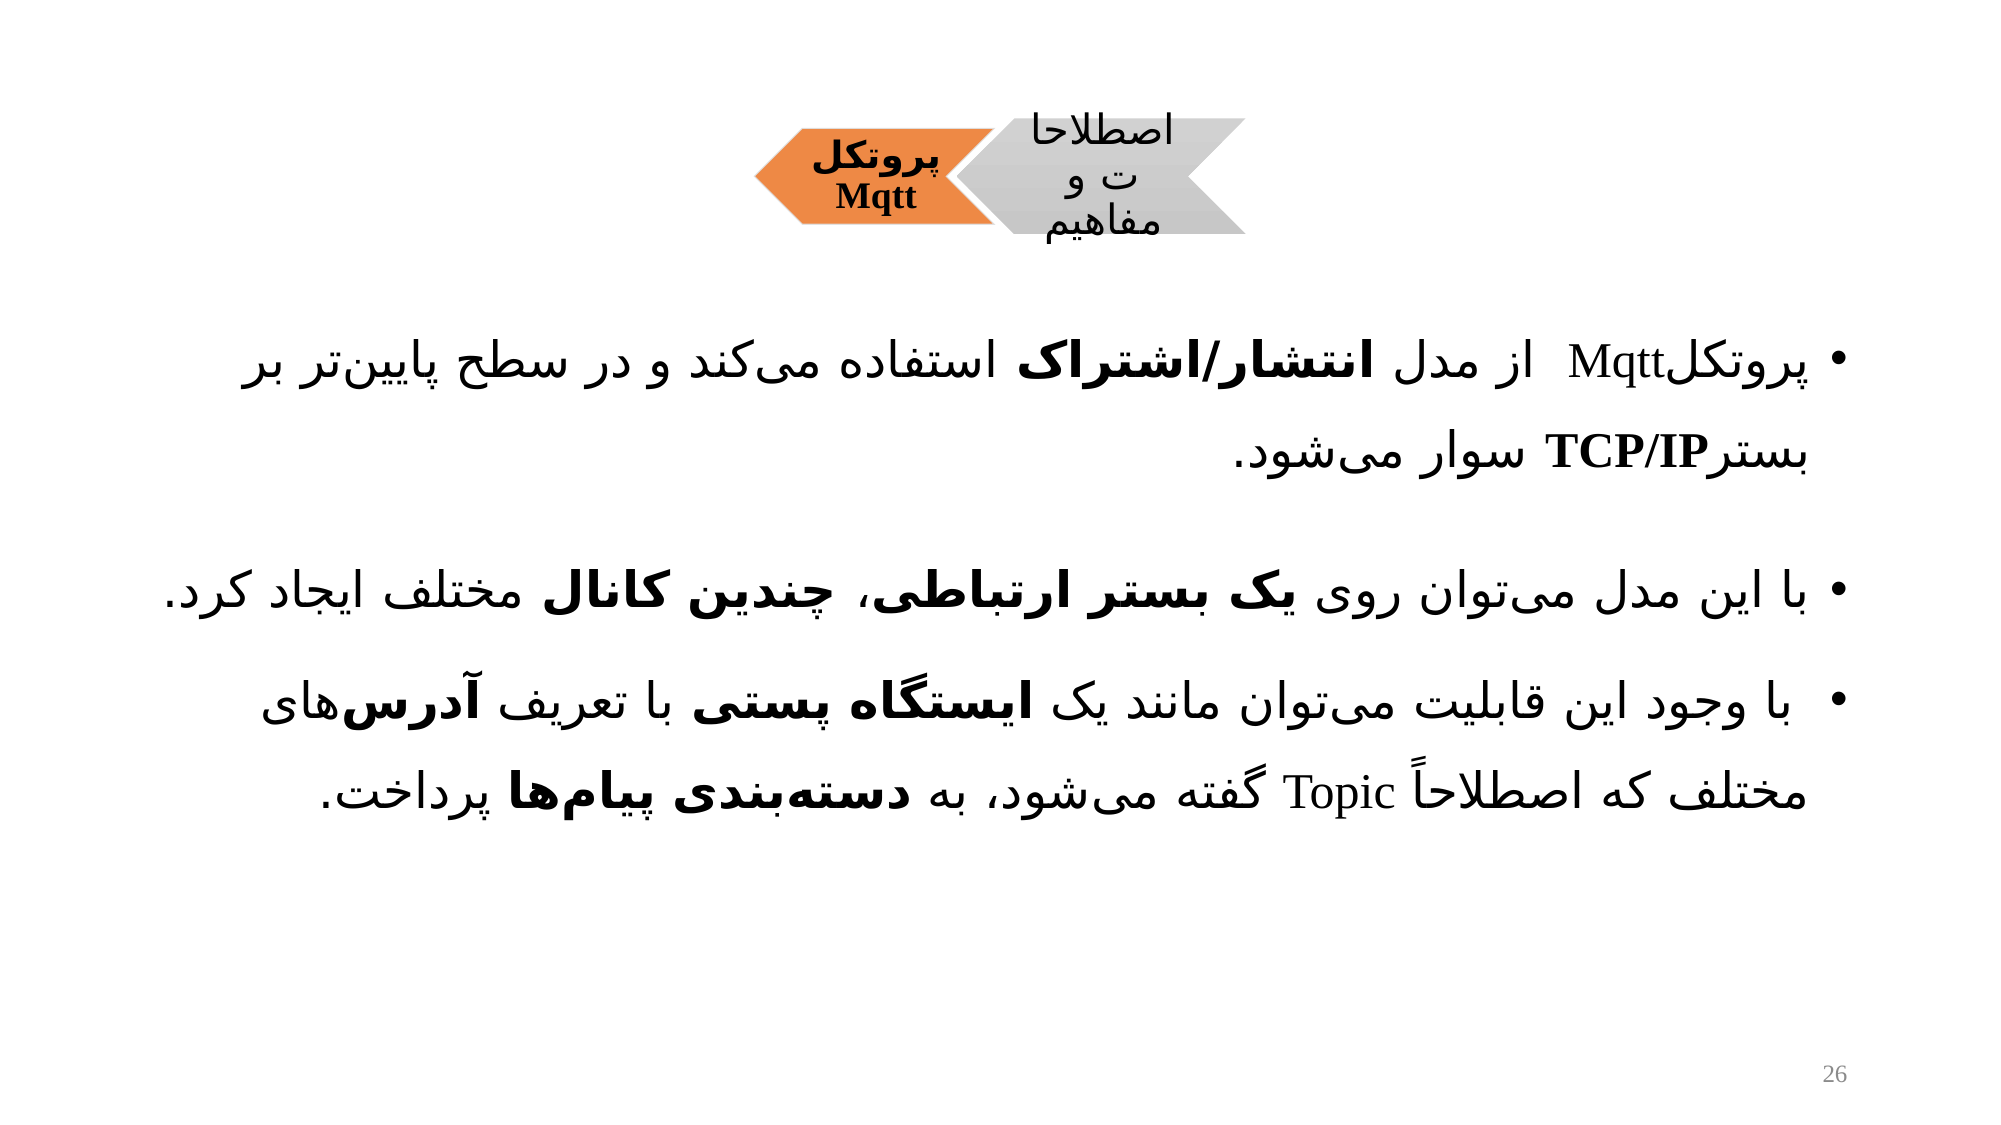

اصطلاحات و مفاهیم
پروتکل Mqtt
پروتکلMqtt  از مدل انتشار/اشتراک استفاده می‌کند و در سطح پایین‌تر بر بسترTCP/IP سوار می‌شود.
با این مدل می‌توان روی یک بستر ارتباطی، چندین کانال مختلف ایجاد کرد.
 با وجود این قابلیت می‌توان مانند یک ایستگاه پستی با تعریف آدرس‌های مختلف که اصطلاحاً Topic گفته می‌شود، به دسته‌بندی پیام‌ها پرداخت.
26